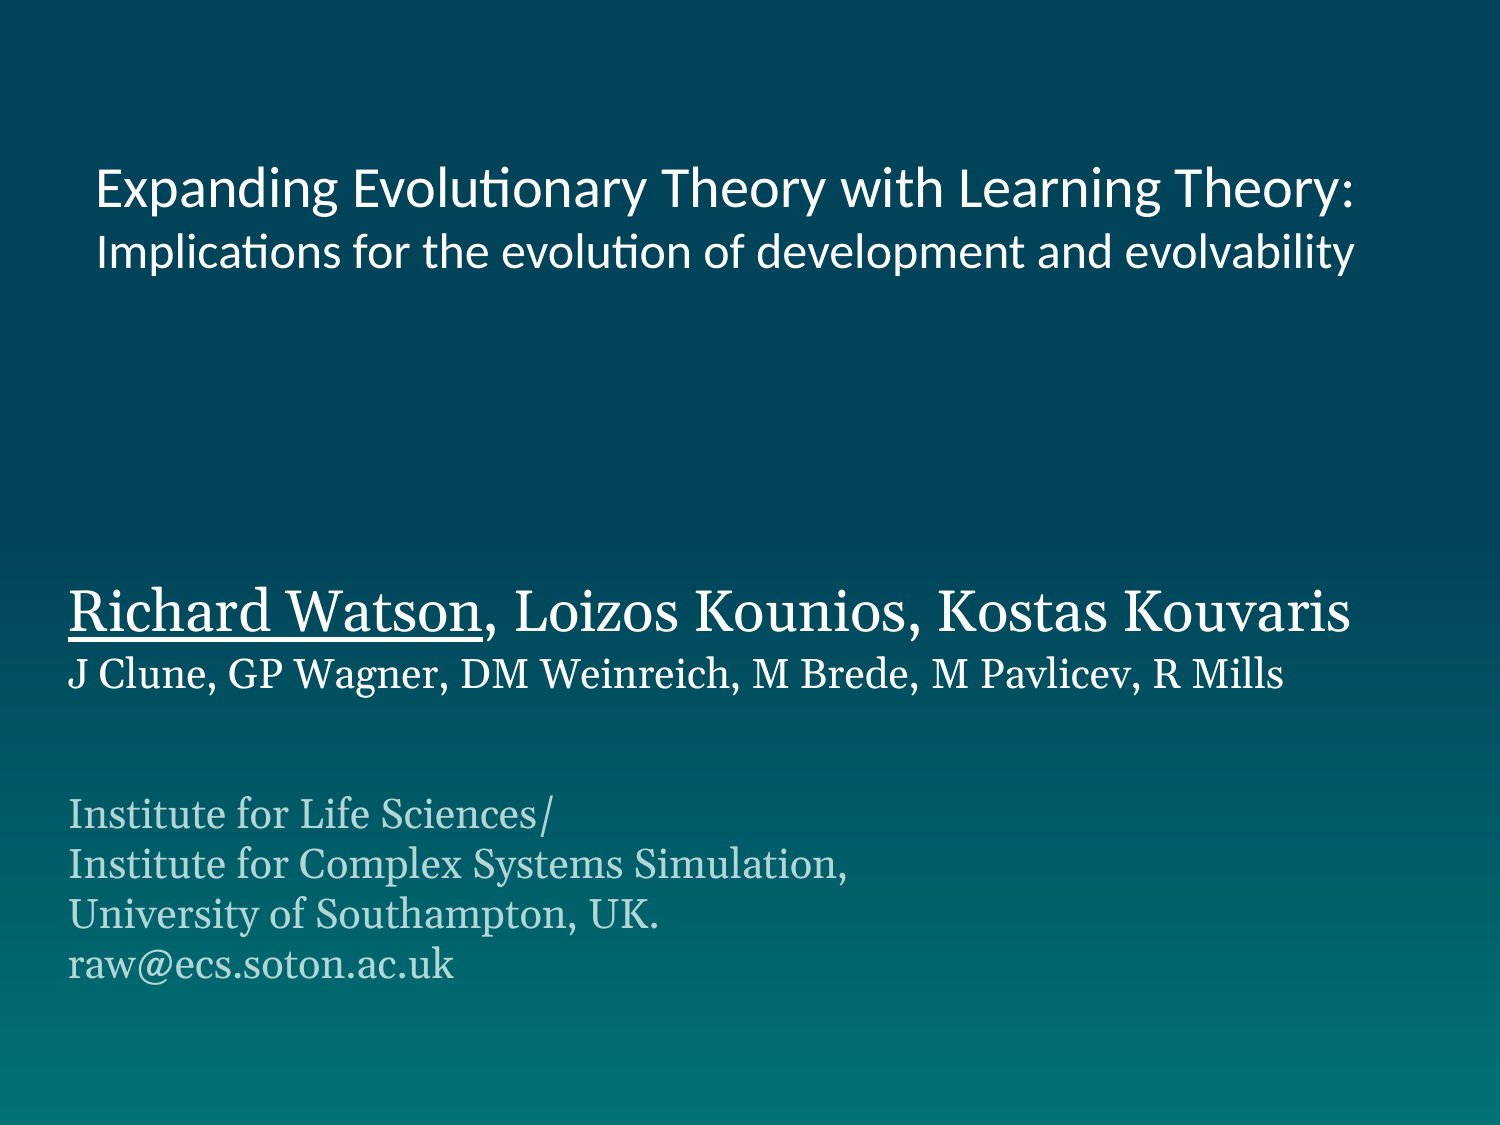

Expanding Evolutionary Theory with Learning Theory: Implications for the evolution of development and evolvability
Richard Watson, Loizos Kounios, Kostas Kouvaris
J Clune, GP Wagner, DM Weinreich, M Brede, M Pavlicev, R Mills

Institute for Life Sciences/
Institute for Complex Systems Simulation,
University of Southampton, UK.
raw@ecs.soton.ac.uk